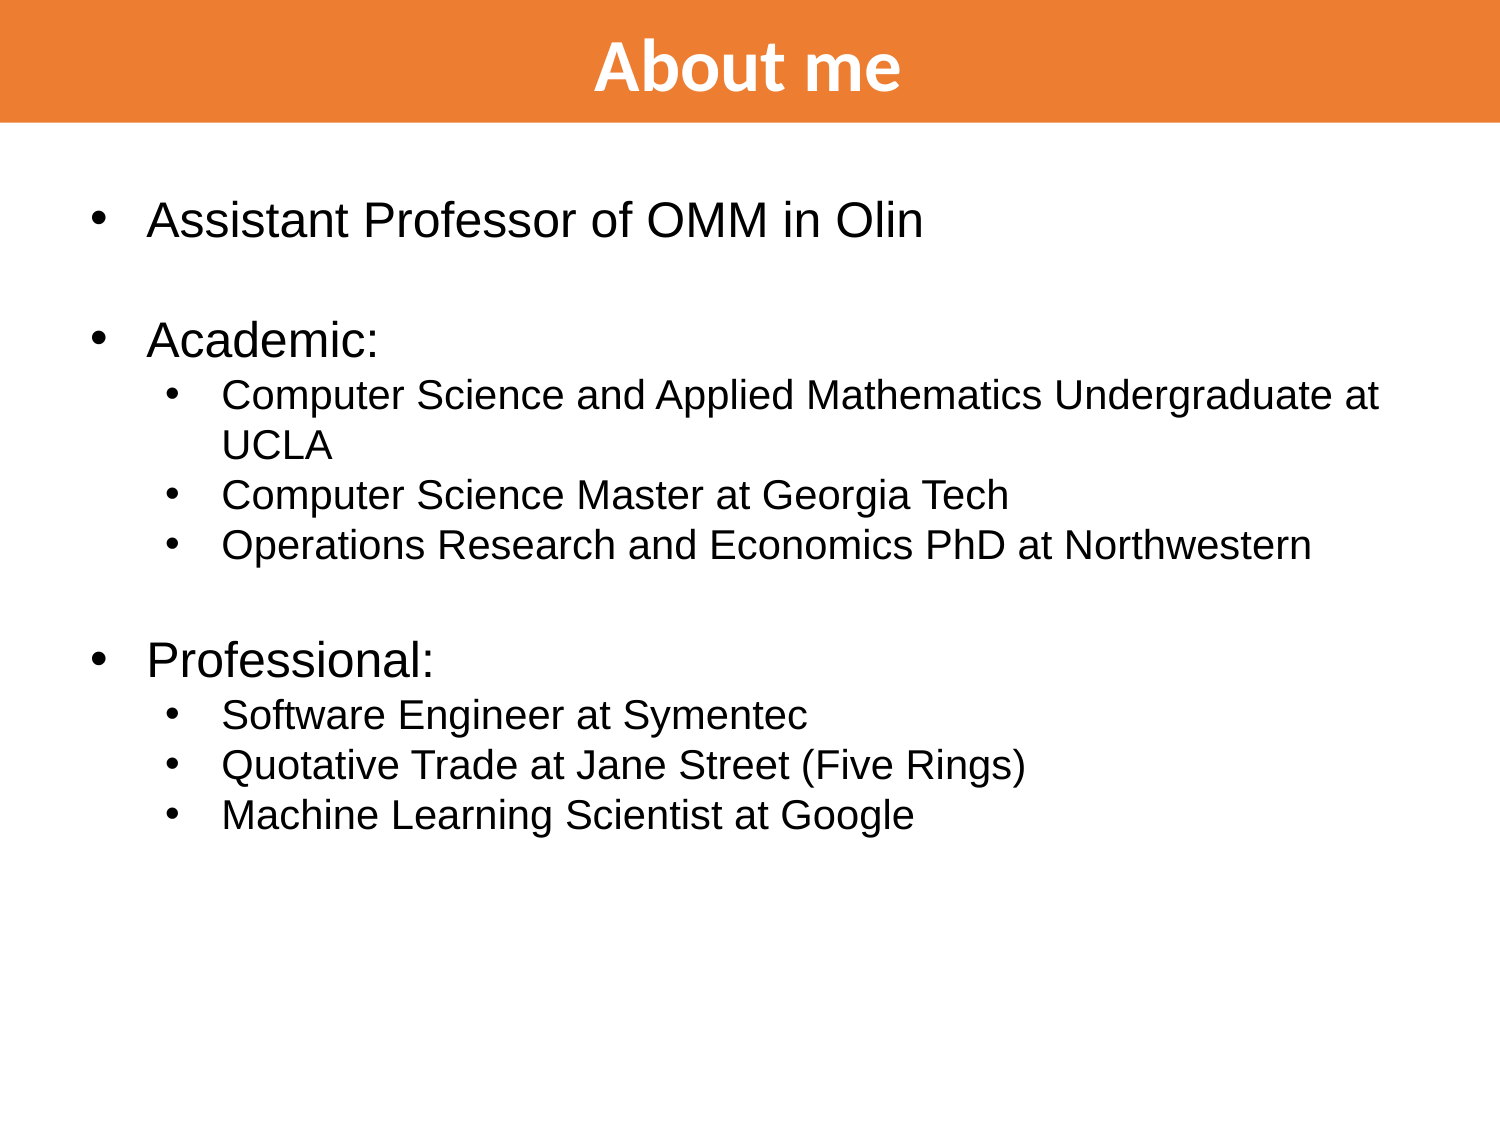

About me
Assistant Professor of OMM in Olin

Academic:
Computer Science and Applied Mathematics Undergraduate at UCLA
Computer Science Master at Georgia Tech
Operations Research and Economics PhD at Northwestern

Professional:
Software Engineer at Symentec
Quotative Trade at Jane Street (Five Rings)
Machine Learning Scientist at Google